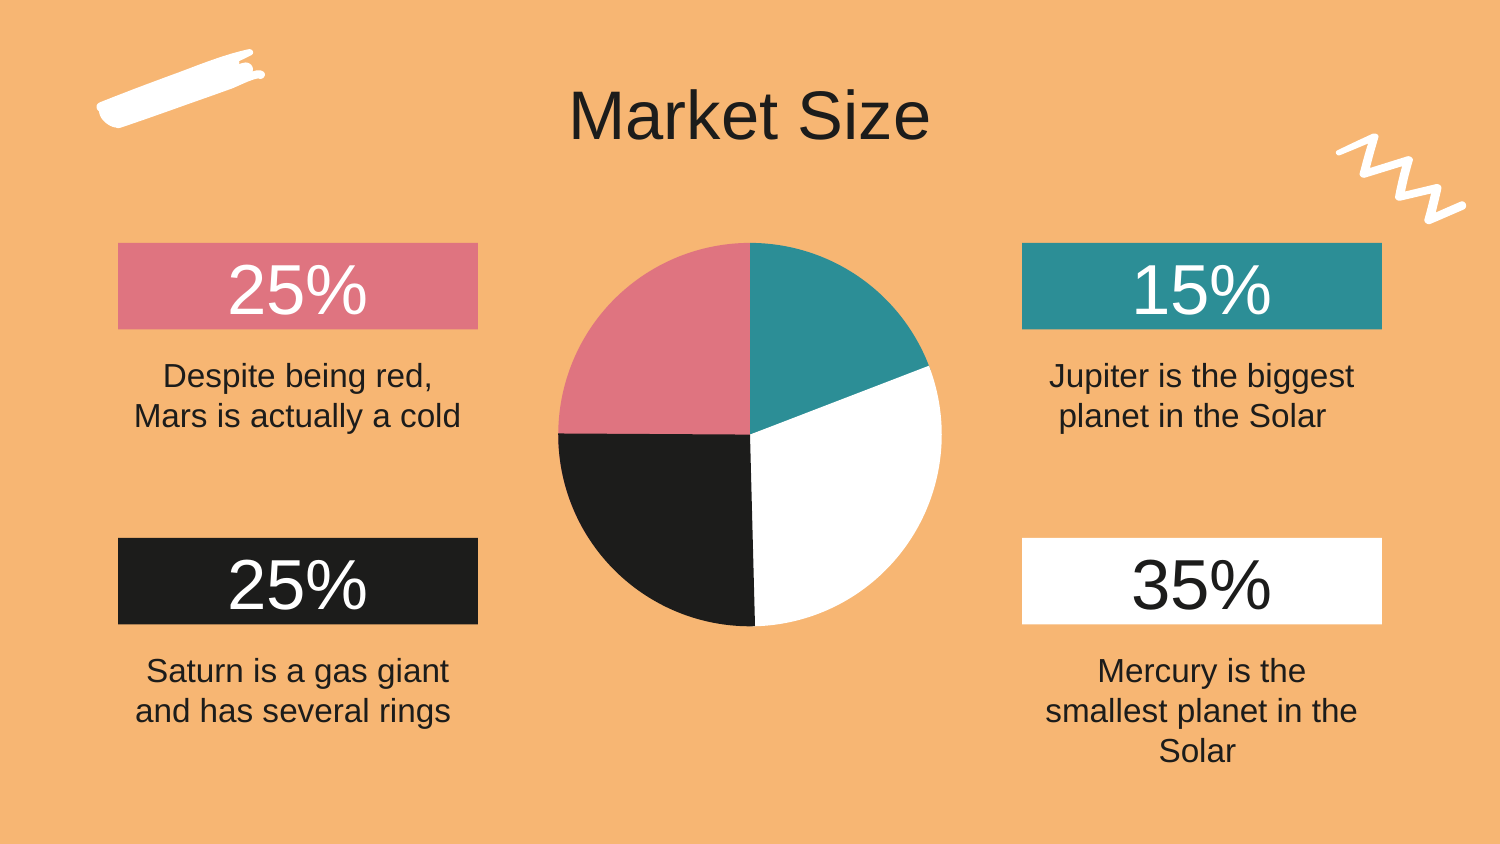

Market Size
# 25%

15%
Despite being red, Mars is actually a cold
Jupiter is the biggest planet in the Solar
25%
35%
Saturn is a gas giant and has several rings
Mercury is the smallest planet in the Solar